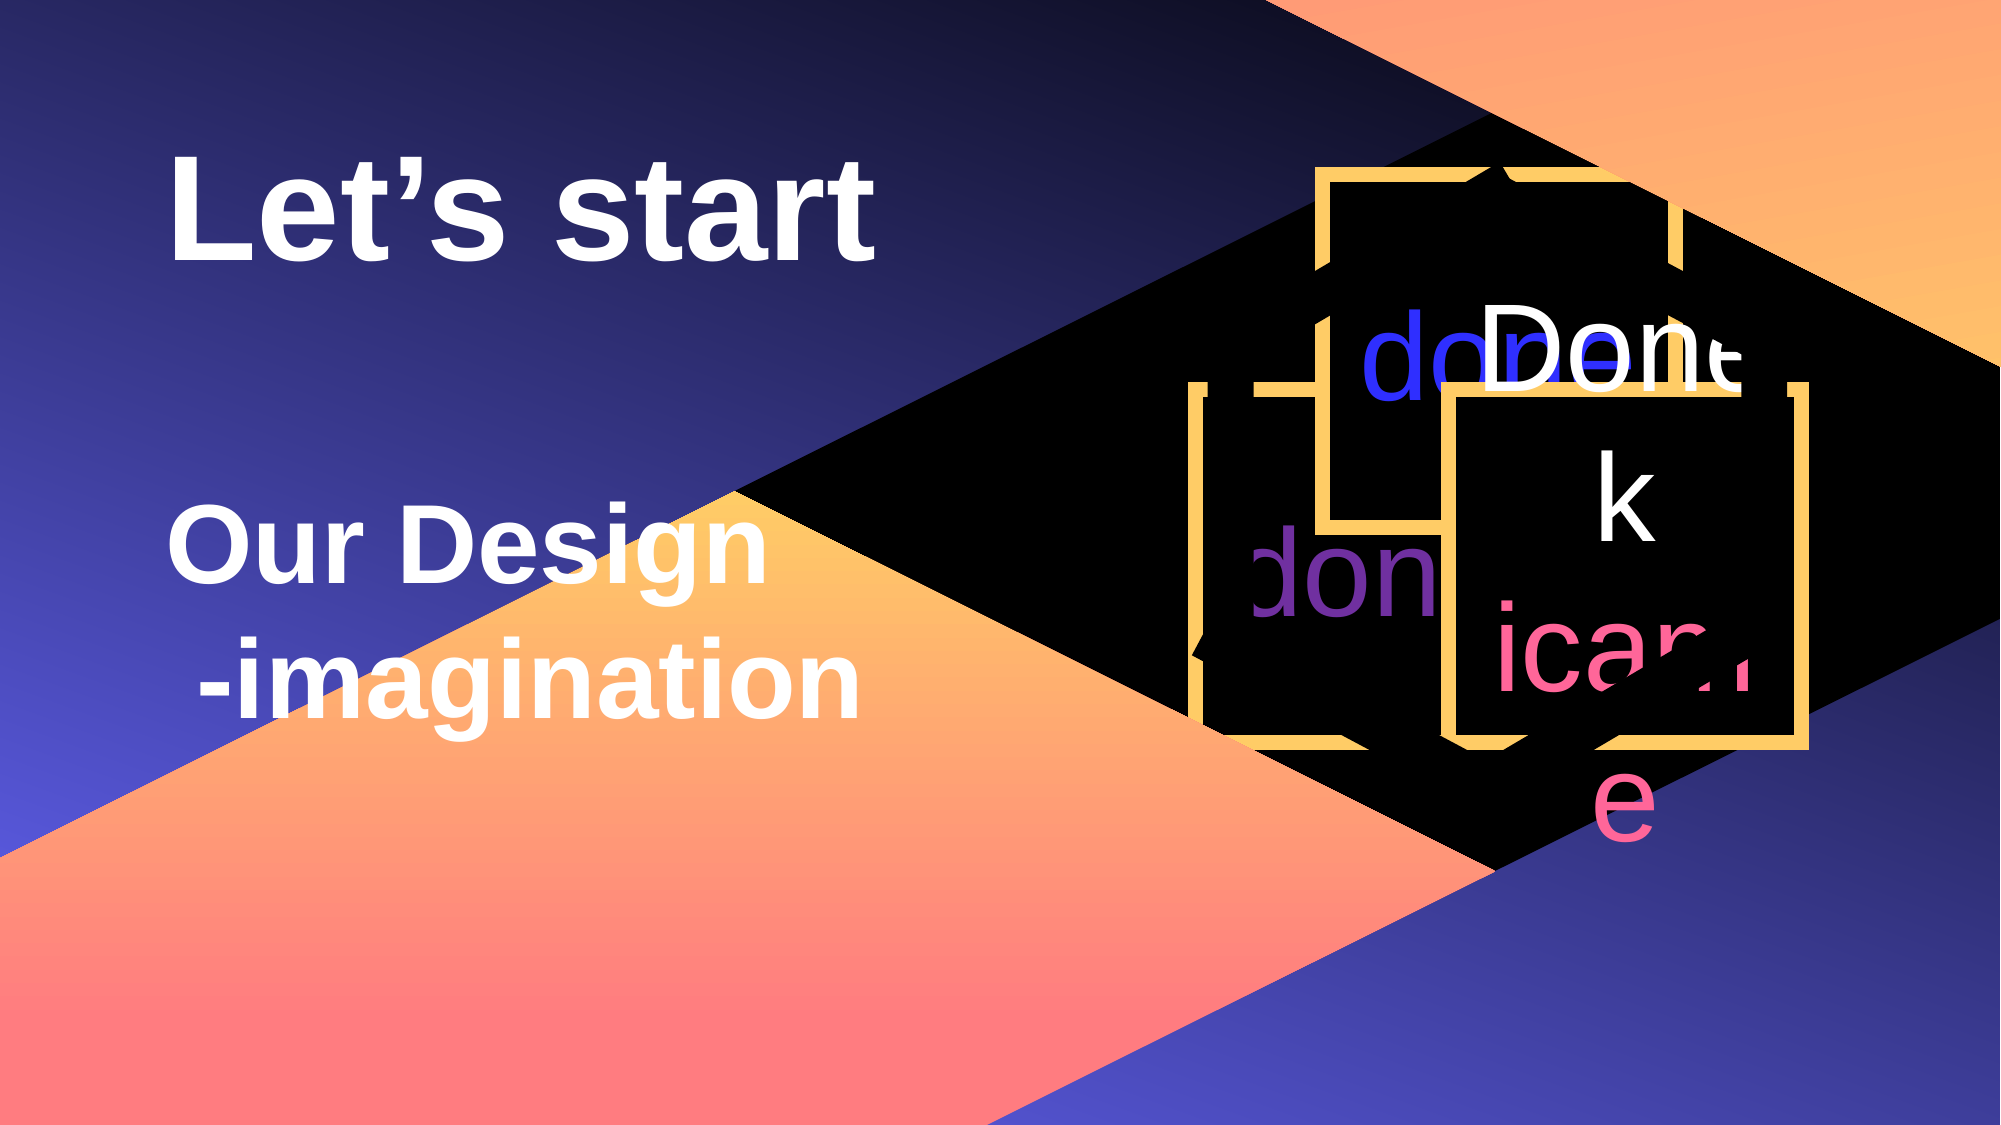

Let’s start

Our Design
 -imagination

done

done
Donek icame